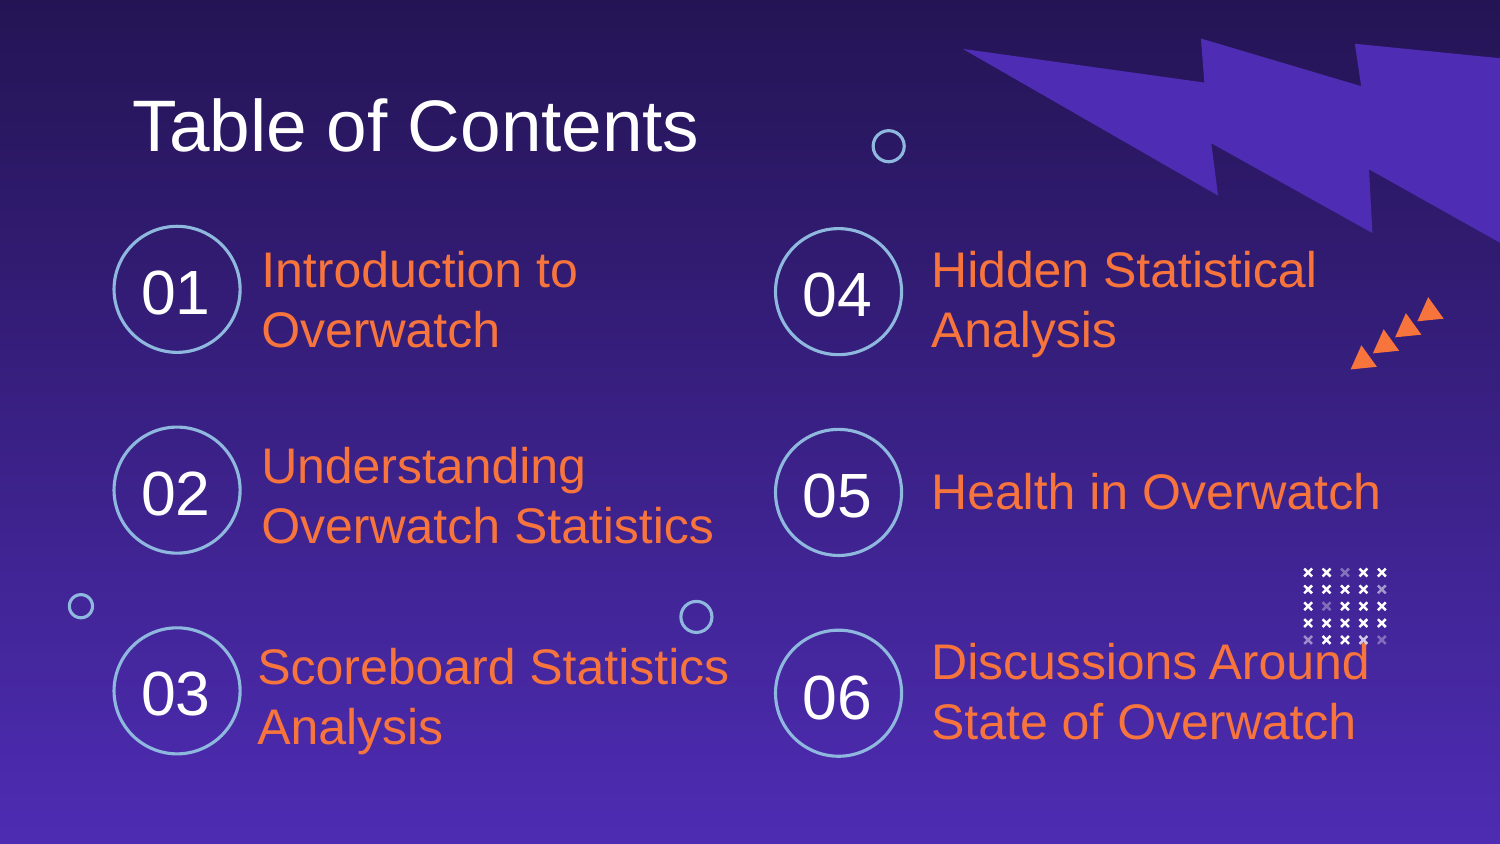

Table of Contents

01
04

# Introduction to Overwatch
Hidden Statistical Analysis
02
05

Health in Overwatch
Understanding Overwatch Statistics
03
06

Discussions Around State of Overwatch
Scoreboard Statistics Analysis